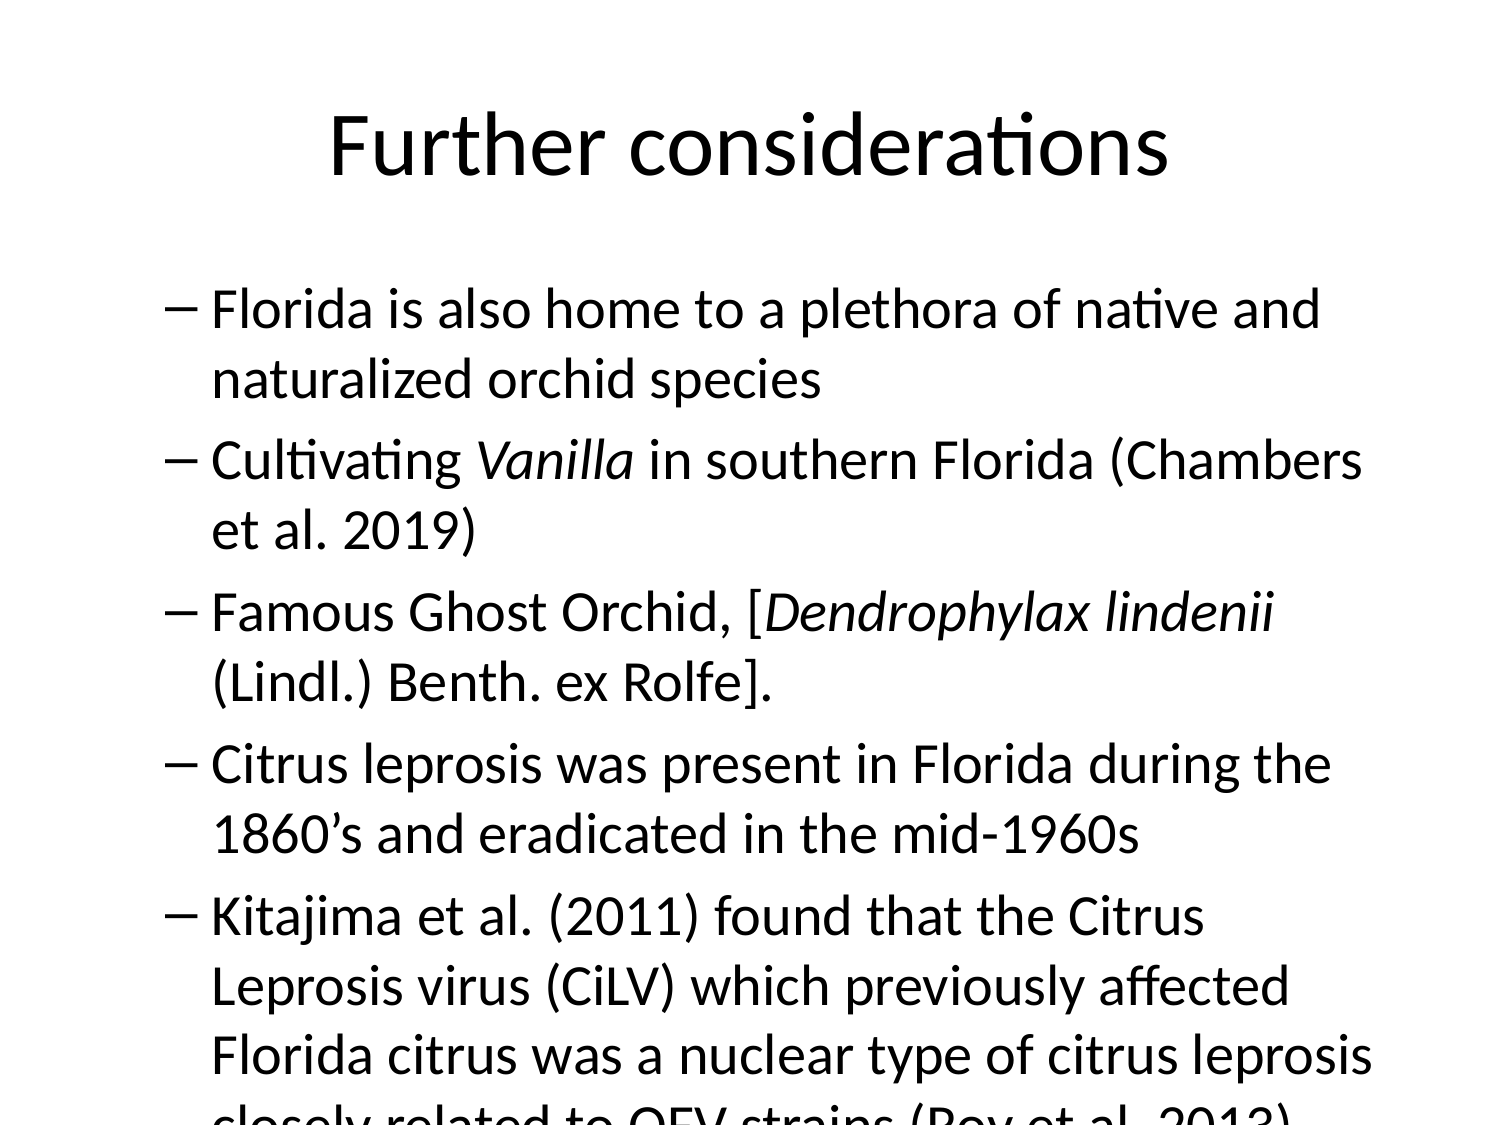

# Further considerations
Florida is also home to a plethora of native and naturalized orchid species
Cultivating Vanilla in southern Florida (Chambers et al. 2019)
Famous Ghost Orchid, [Dendrophylax lindenii (Lindl.) Benth. ex Rolfe].
Citrus leprosis was present in Florida during the 1860’s and eradicated in the mid-1960s
Kitajima et al. (2011) found that the Citrus Leprosis virus (CiLV) which previously affected Florida citrus was a nuclear type of citrus leprosis closely related to OFV strains (Roy et al. 2013)
Association of a distant relative of OFV named Citrus leprosis dichorhavirus-N0 (CiLV-N0) was confirmed in relation to the leprosis disease outbreak in Florida (Hartung et al. 2015).